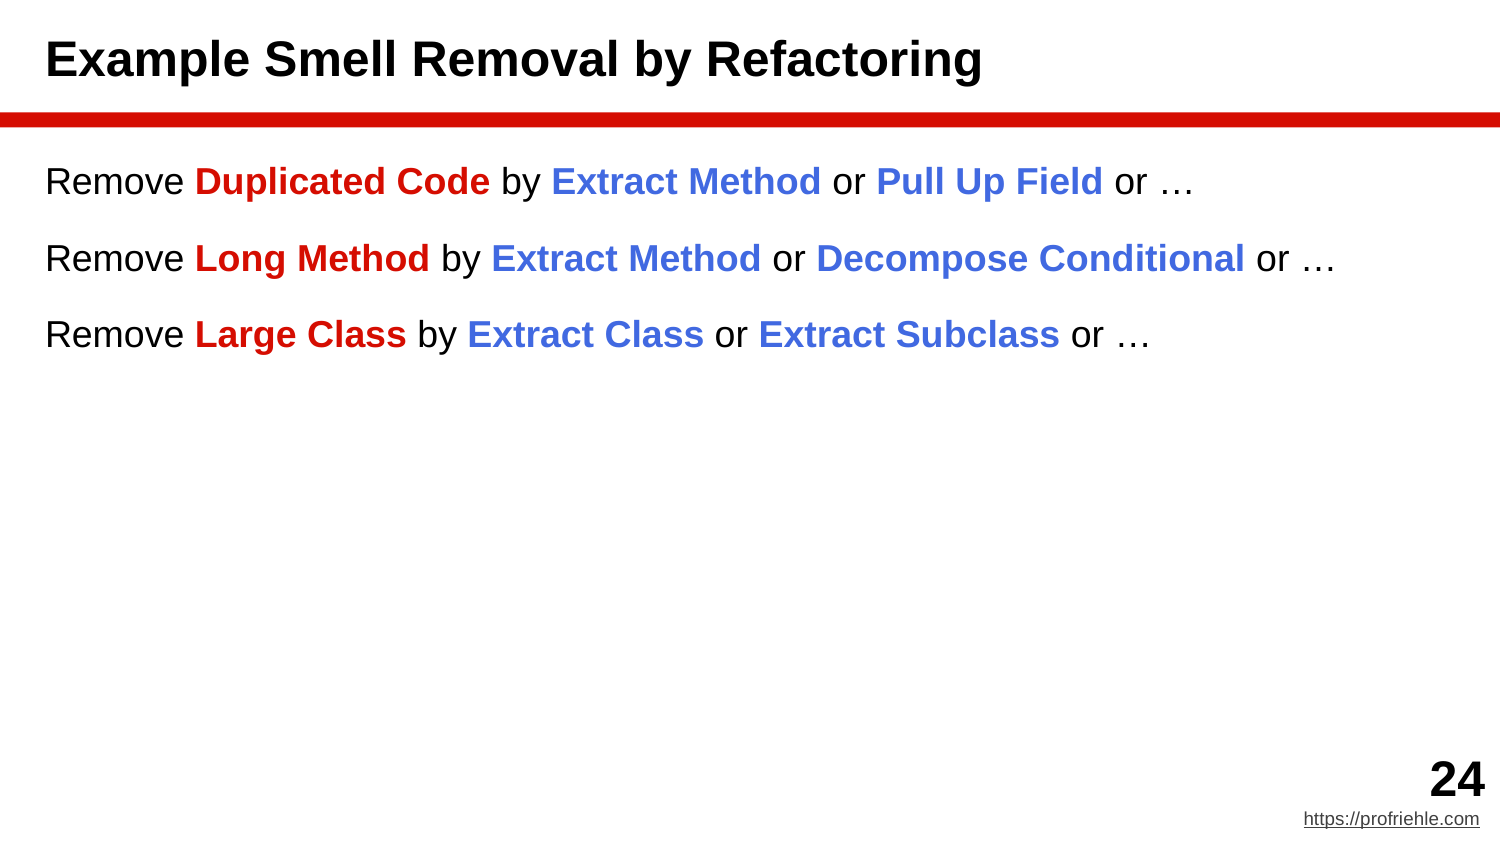

# Example Smell Removal by Refactoring
Remove Duplicated Code by Extract Method or Pull Up Field or …
Remove Long Method by Extract Method or Decompose Conditional or …
Remove Large Class by Extract Class or Extract Subclass or …

24
https://profriehle.com